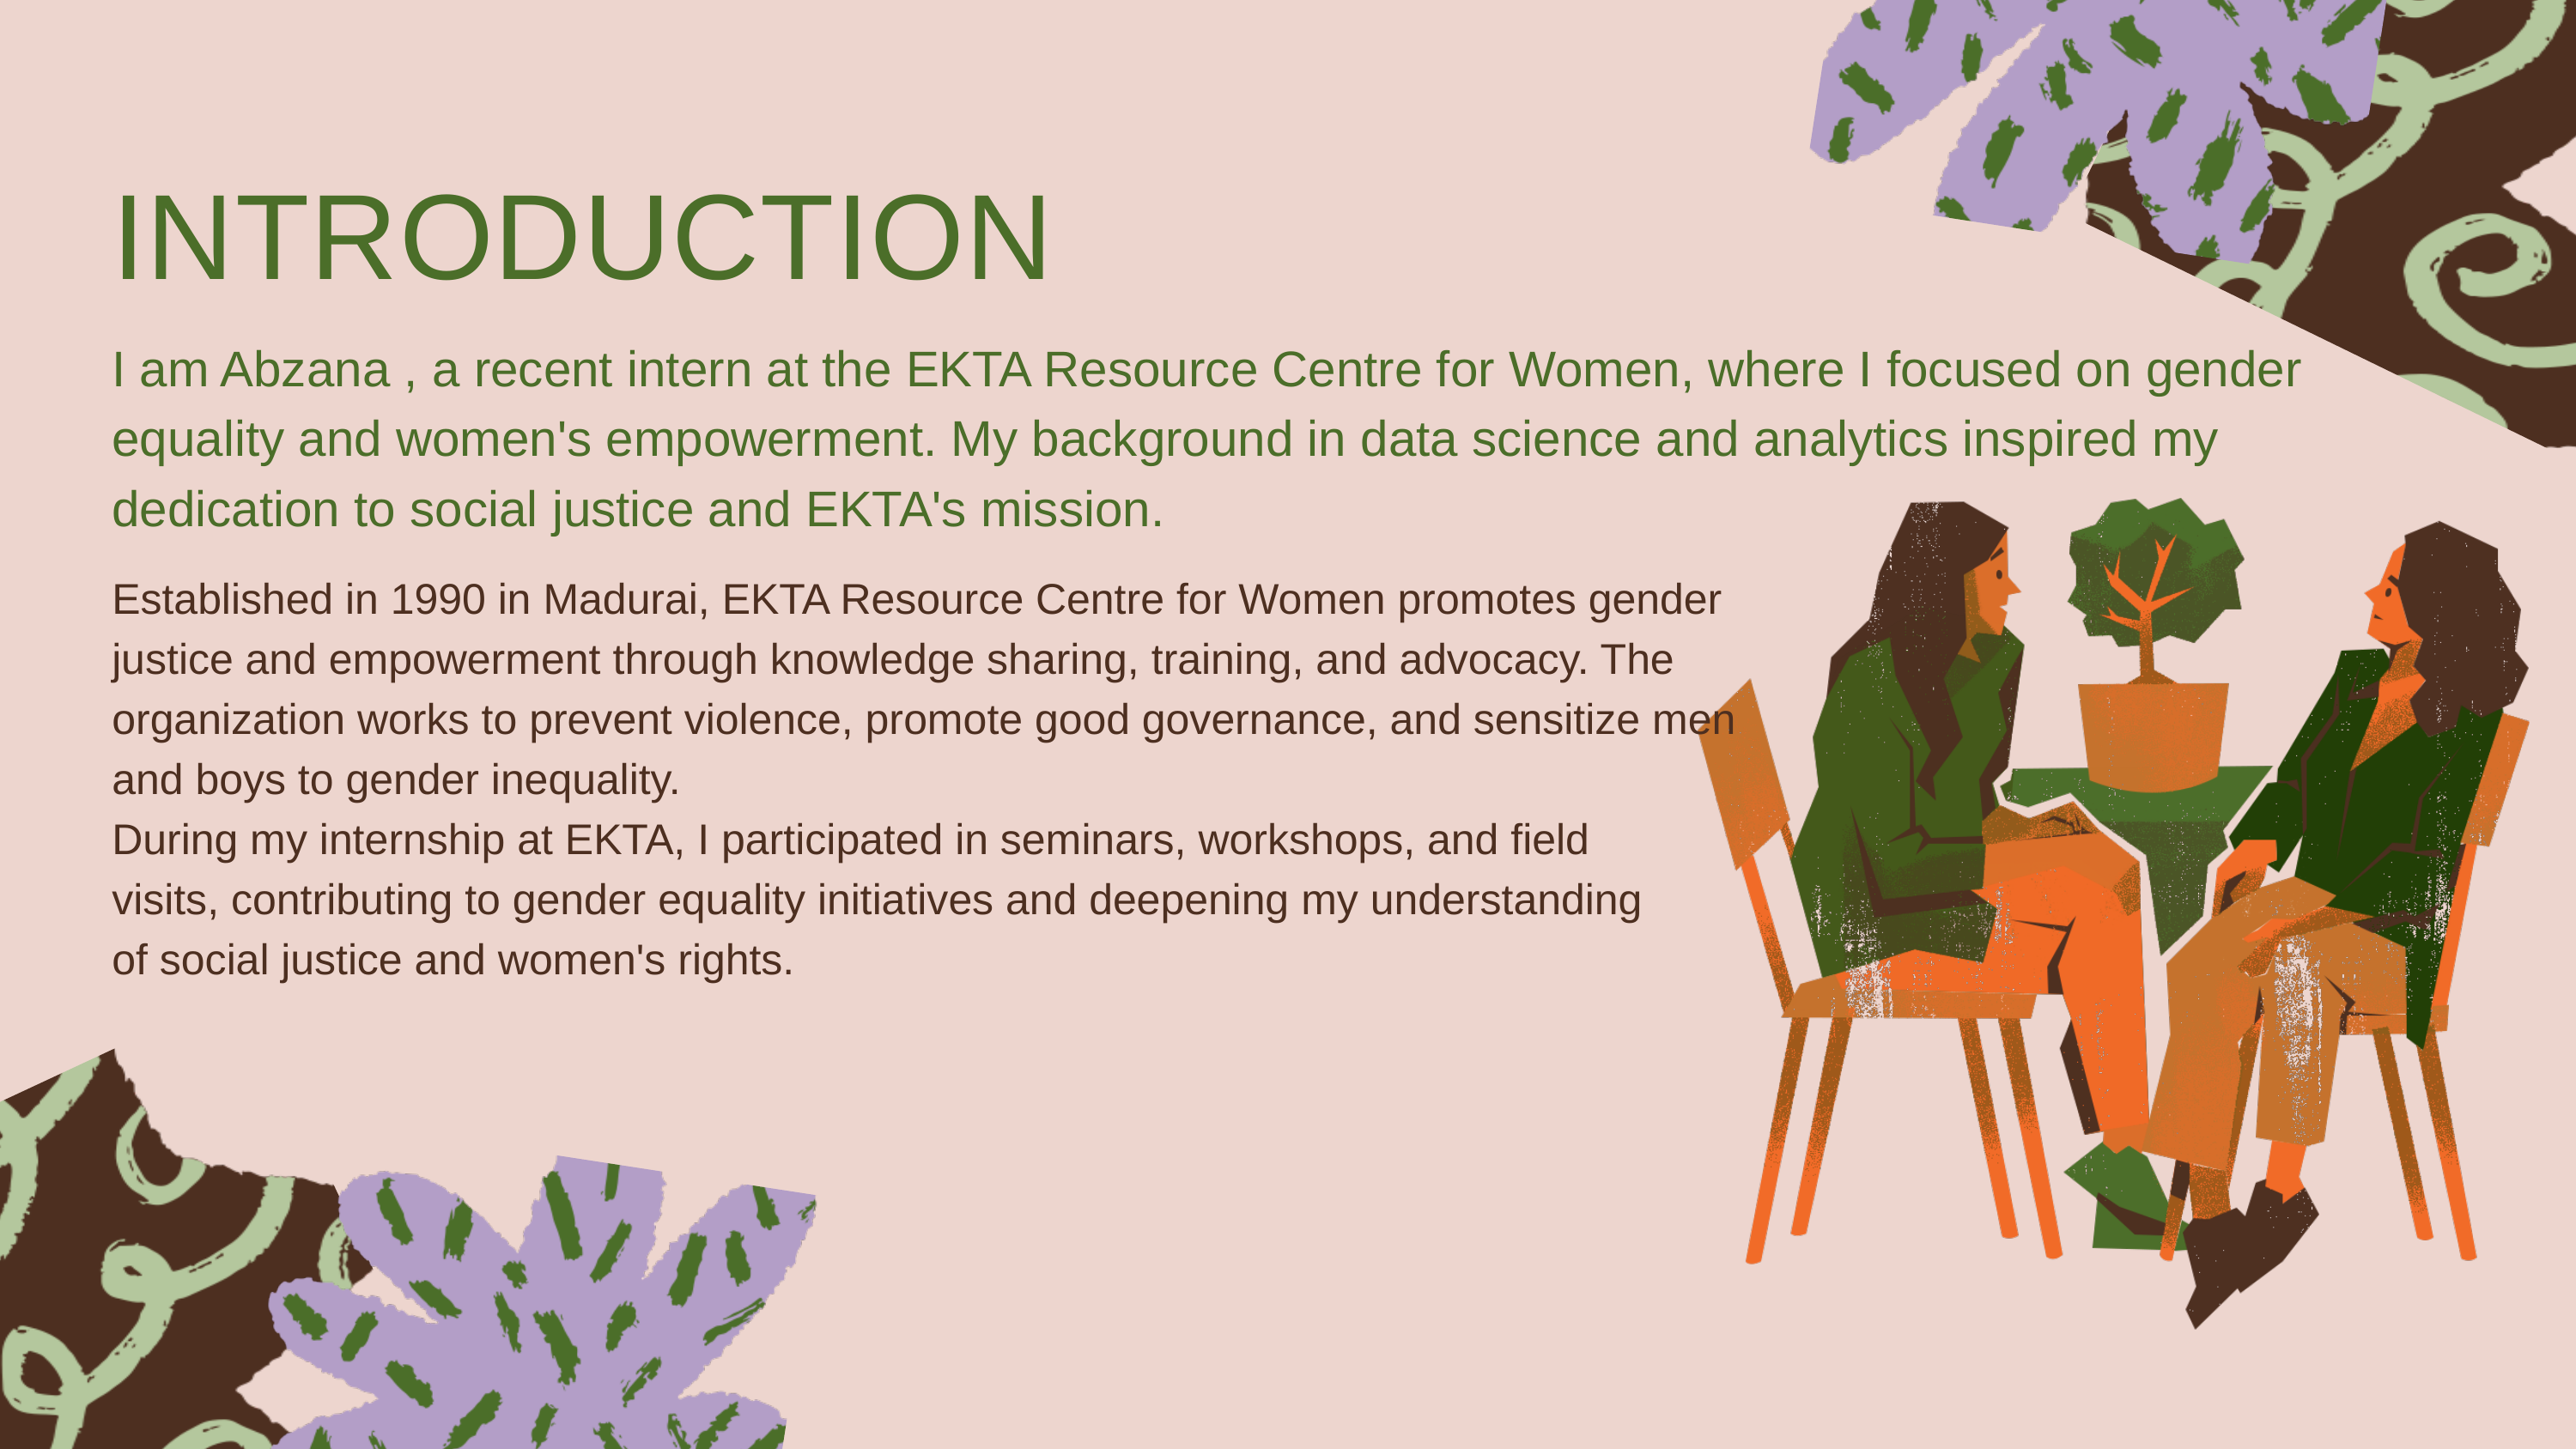

INTRODUCTION
I am Abzana , a recent intern at the EKTA Resource Centre for Women, where I focused on gender equality and women's empowerment. My background in data science and analytics inspired my dedication to social justice and EKTA's mission.

Established in 1990 in Madurai, EKTA Resource Centre for Women promotes gender justice and empowerment through knowledge sharing, training, and advocacy. The organization works to prevent violence, promote good governance, and sensitize men and boys to gender inequality.

During my internship at EKTA, I participated in seminars, workshops, and field visits, contributing to gender equality initiatives and deepening my understanding of social justice and women's rights.